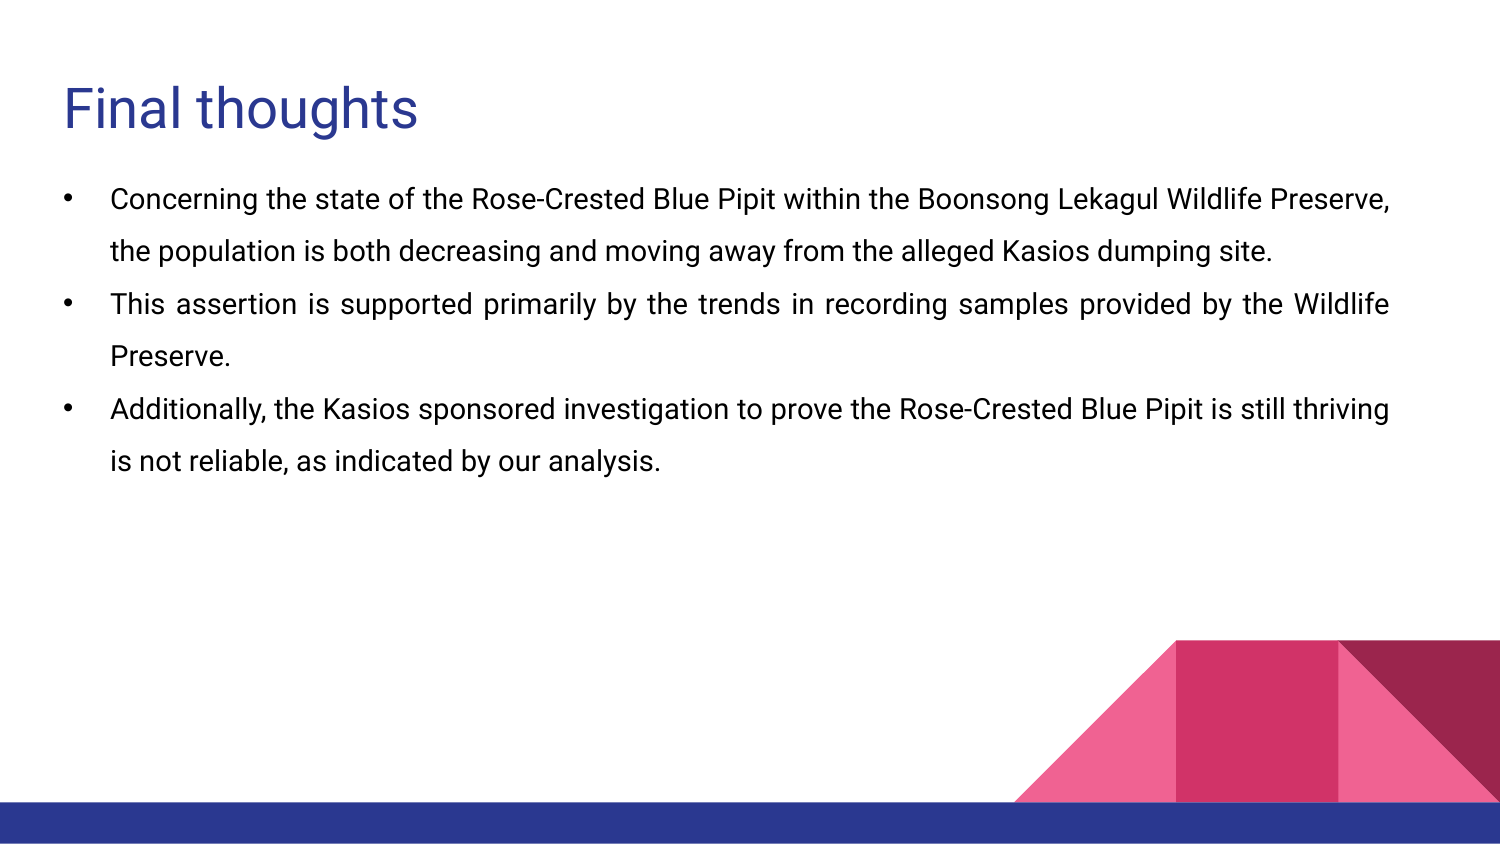

# Final thoughts
Concerning the state of the Rose-Crested Blue Pipit within the Boonsong Lekagul Wildlife Preserve, the population is both decreasing and moving away from the alleged Kasios dumping site.
This assertion is supported primarily by the trends in recording samples provided by the Wildlife Preserve.
Additionally, the Kasios sponsored investigation to prove the Rose-Crested Blue Pipit is still thriving is not reliable, as indicated by our analysis.